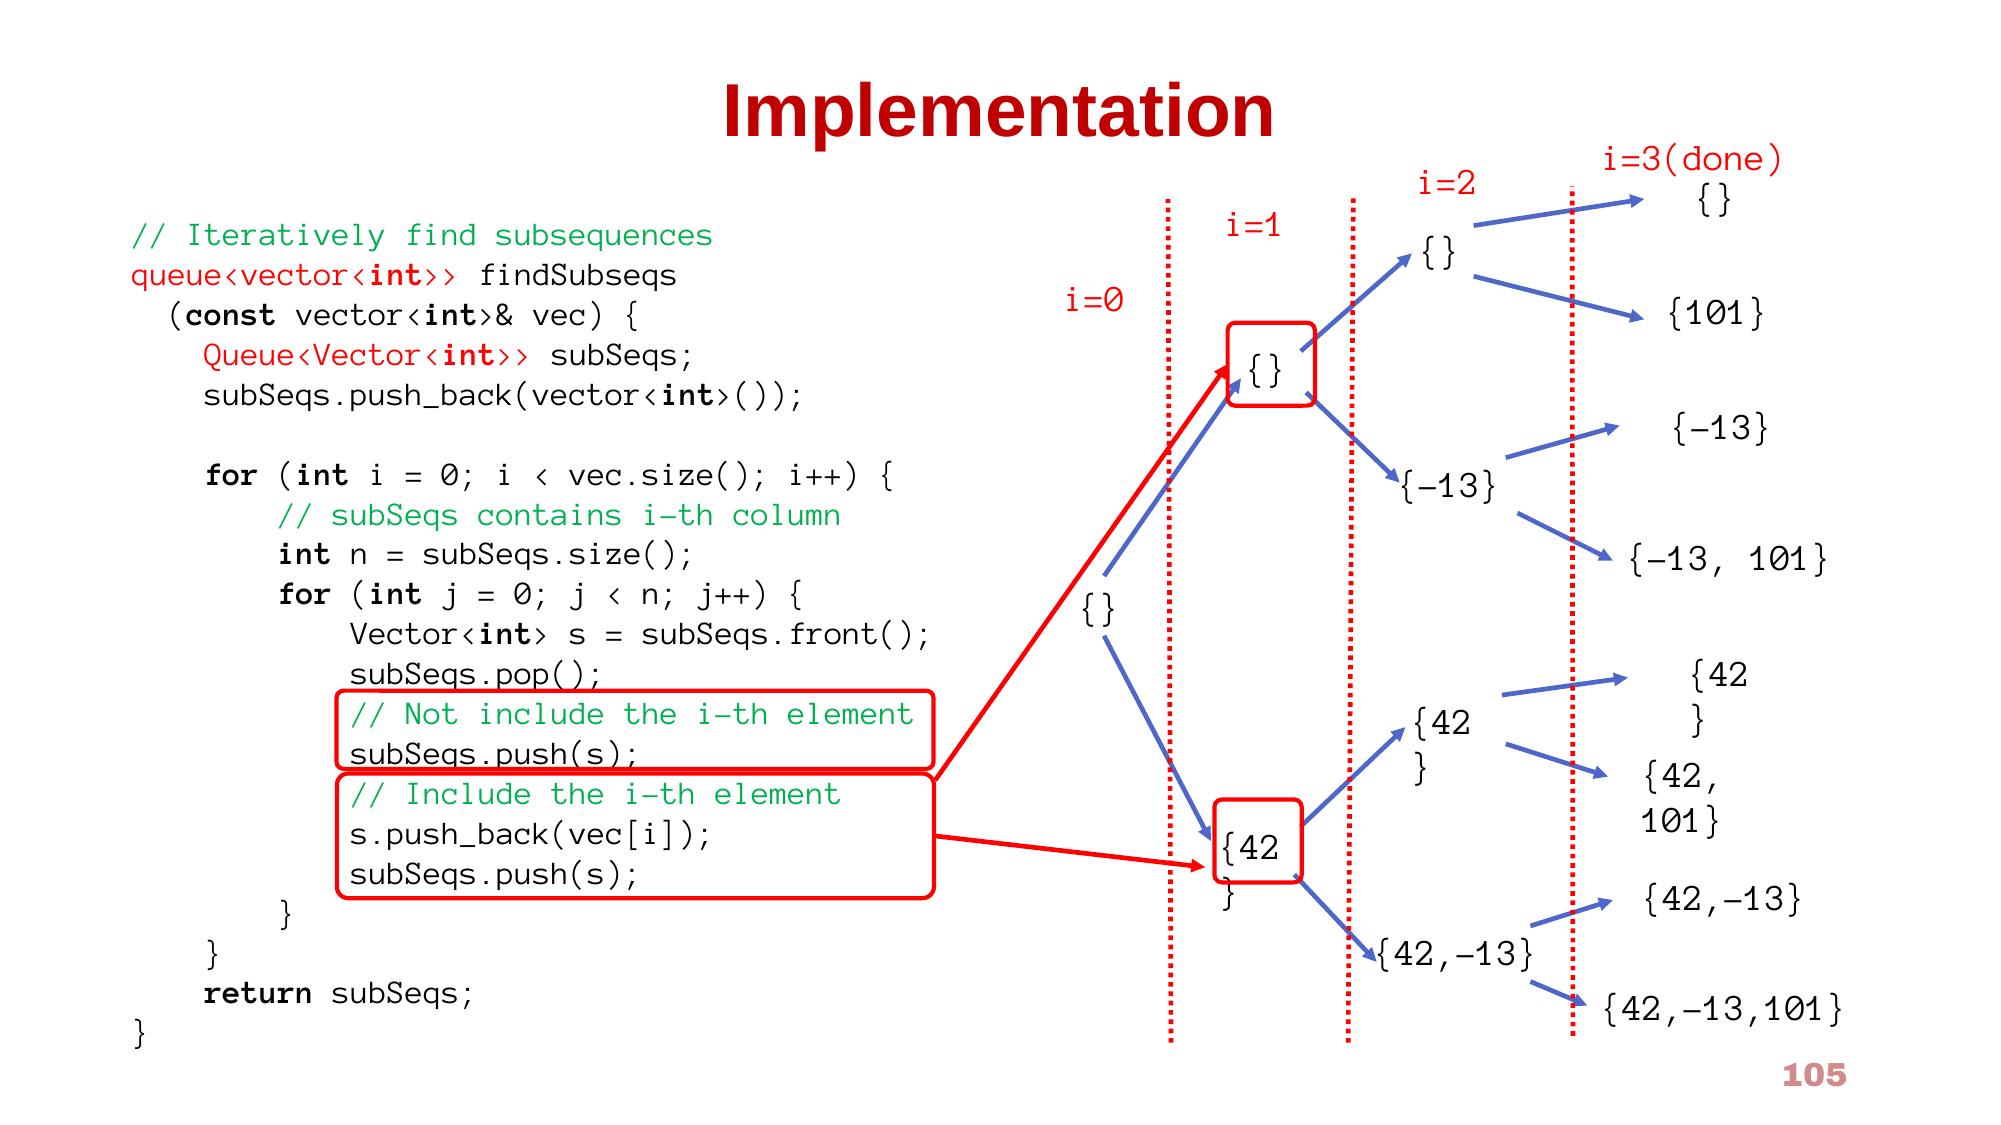

# Implementation
i=3(done)
i=2
{}
i=1
// Iteratively find subsequences
queue<vector<int>> findSubseqs
  (const vector<int>& vec) {
    Queue<Vector<int>> subSeqs;
    subSeqs.push_back(vector<int>());

    for (int i = 0; i < vec.size(); i++) {
        // subSeqs contains i-th column
        int n = subSeqs.size();
        for (int j = 0; j < n; j++) {
            Vector<int> s = subSeqs.front();
            subSeqs.pop();
            // Not include the i-th element
            subSeqs.push(s);
            // Include the i-th element
            s.push_back(vec[i]);
            subSeqs.push(s);
        }
    }
    return subSeqs;
}
{}
i=0
{101}

{}
{-13}
{-13}
{-13, 101}
{}
{42}
{42}

{42, 101}

{42}
{42,-13}
{42,-13}
{42,-13,101}
105